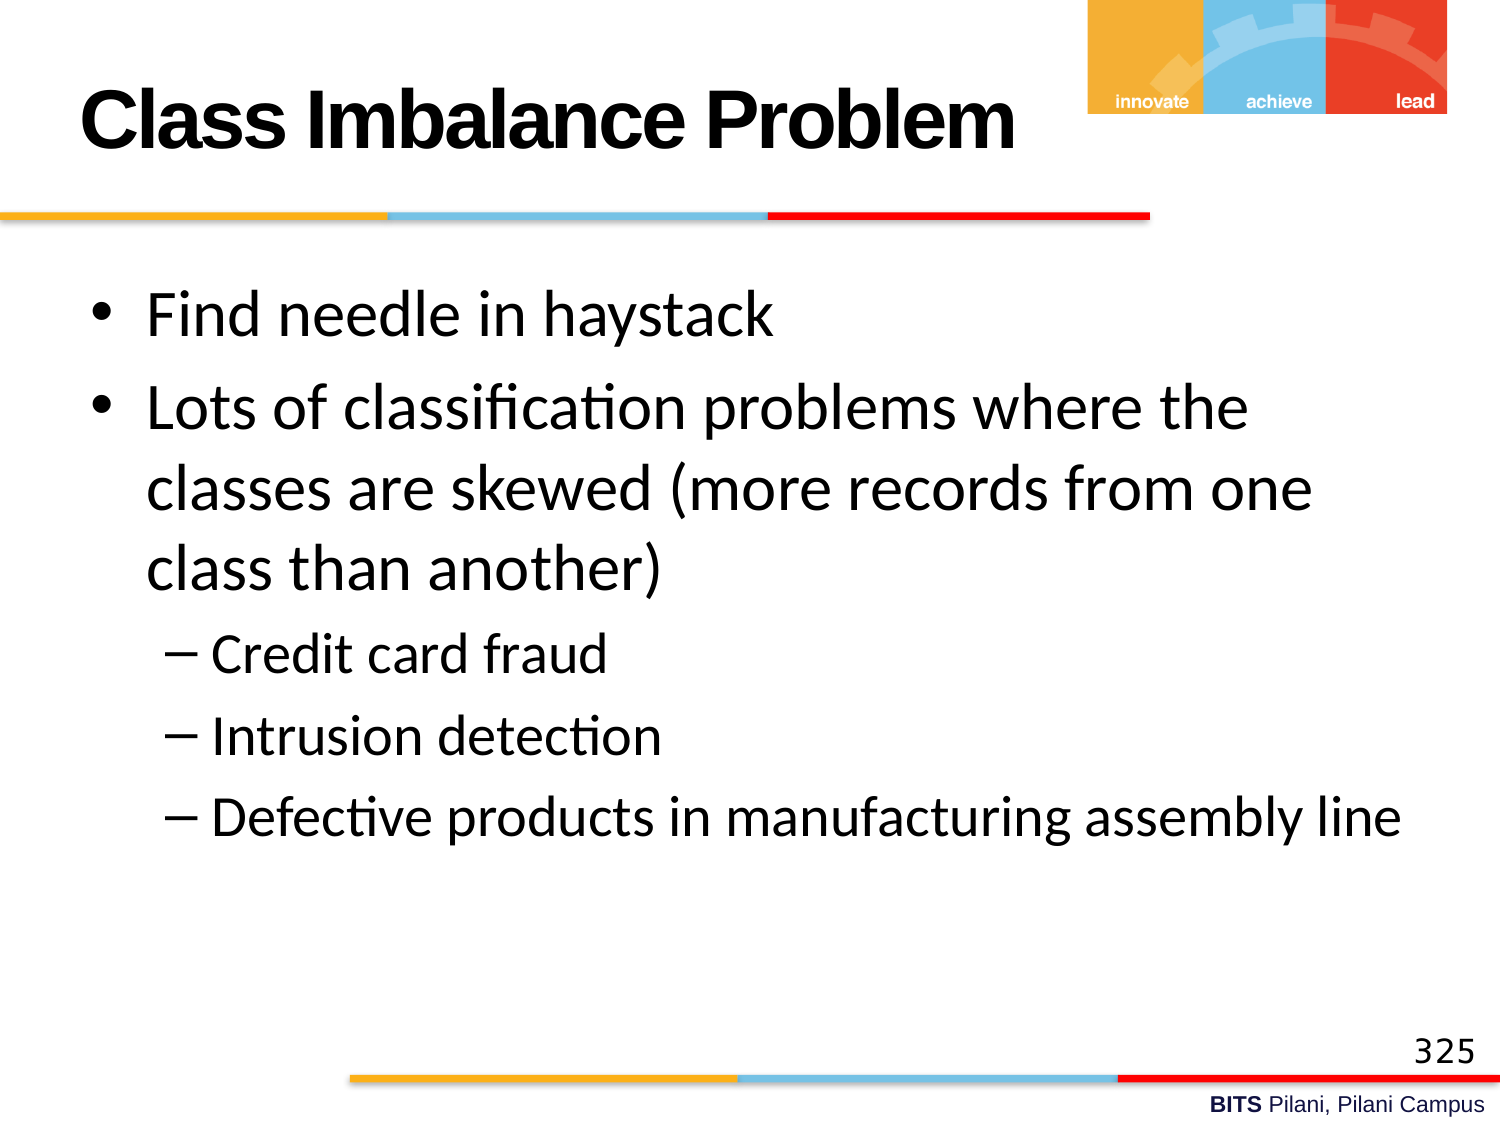

# Class Imbalance Problem
Find needle in haystack
Lots of classification problems where the classes are skewed (more records from one class than another)
Credit card fraud
Intrusion detection
Defective products in manufacturing assembly line

325